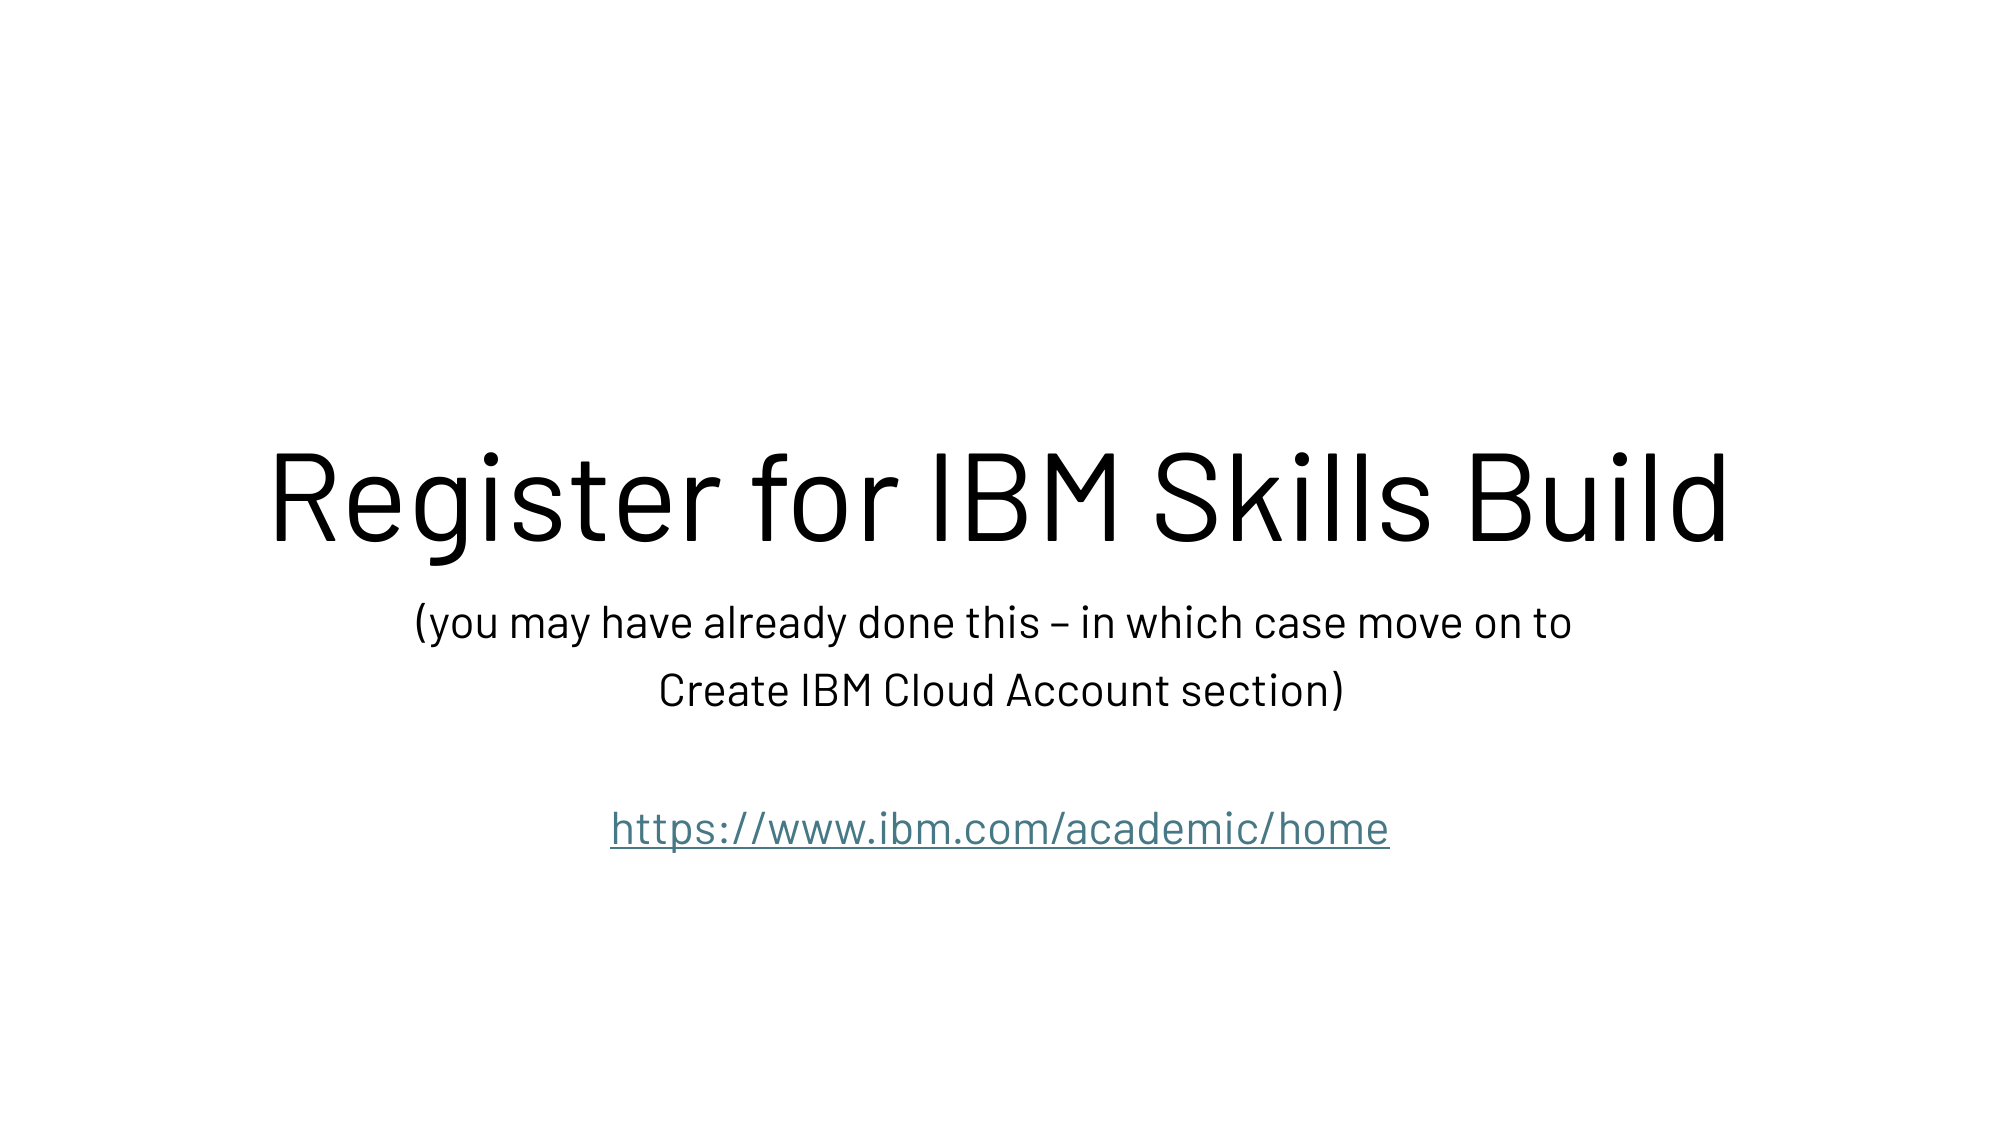

# Register for IBM Skills Build
(you may have already done this – in which case move on to
Create IBM Cloud Account section)

https://www.ibm.com/academic/home